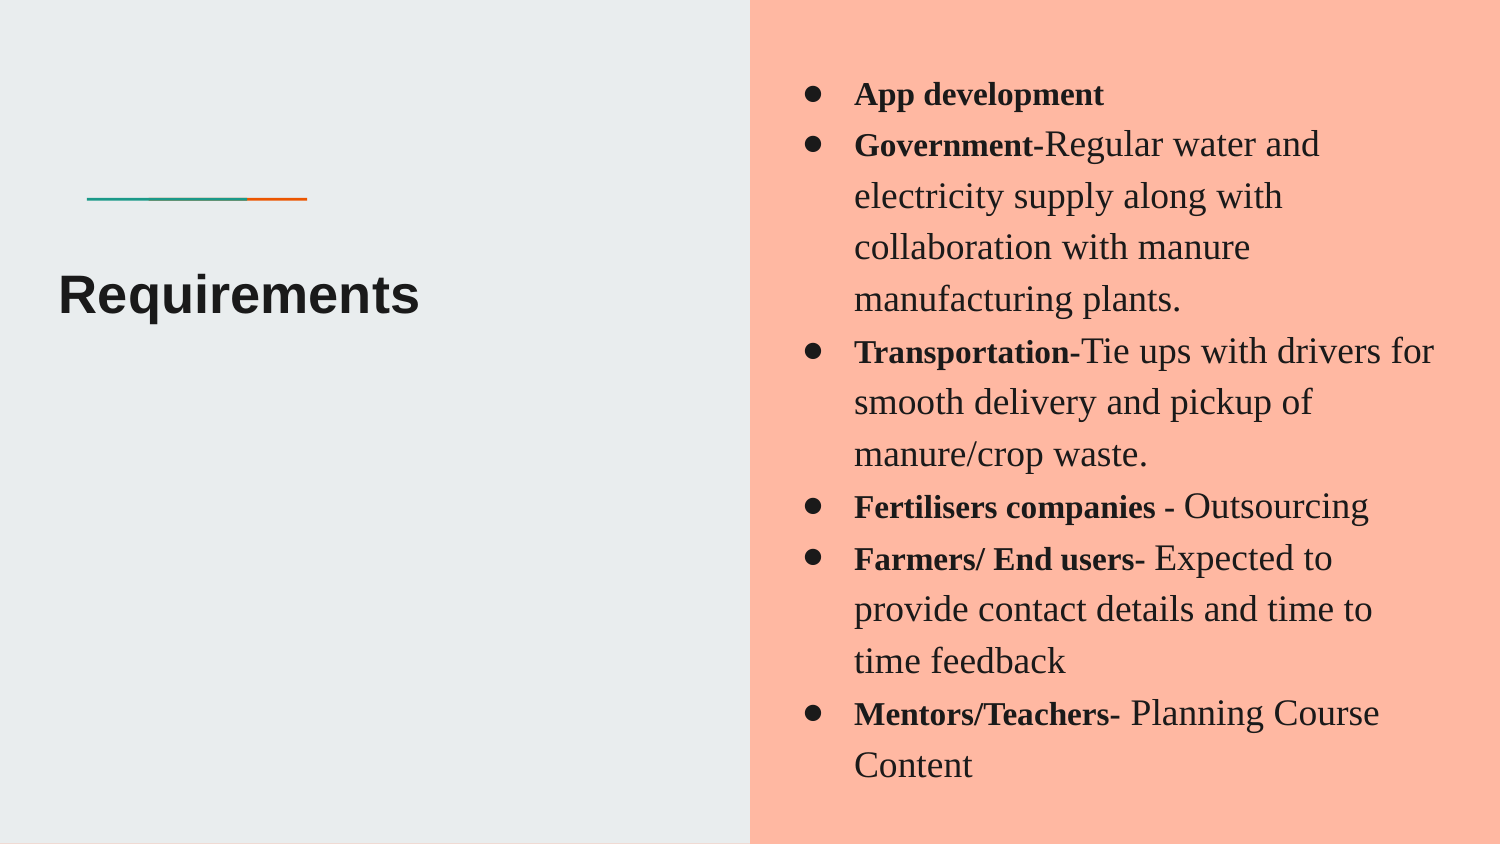

App development
Government-Regular water and electricity supply along with collaboration with manure manufacturing plants.
Transportation-Tie ups with drivers for smooth delivery and pickup of manure/crop waste.
Fertilisers companies - Outsourcing
Farmers/ End users- Expected to provide contact details and time to time feedback
Mentors/Teachers- Planning Course Content
# Requirements